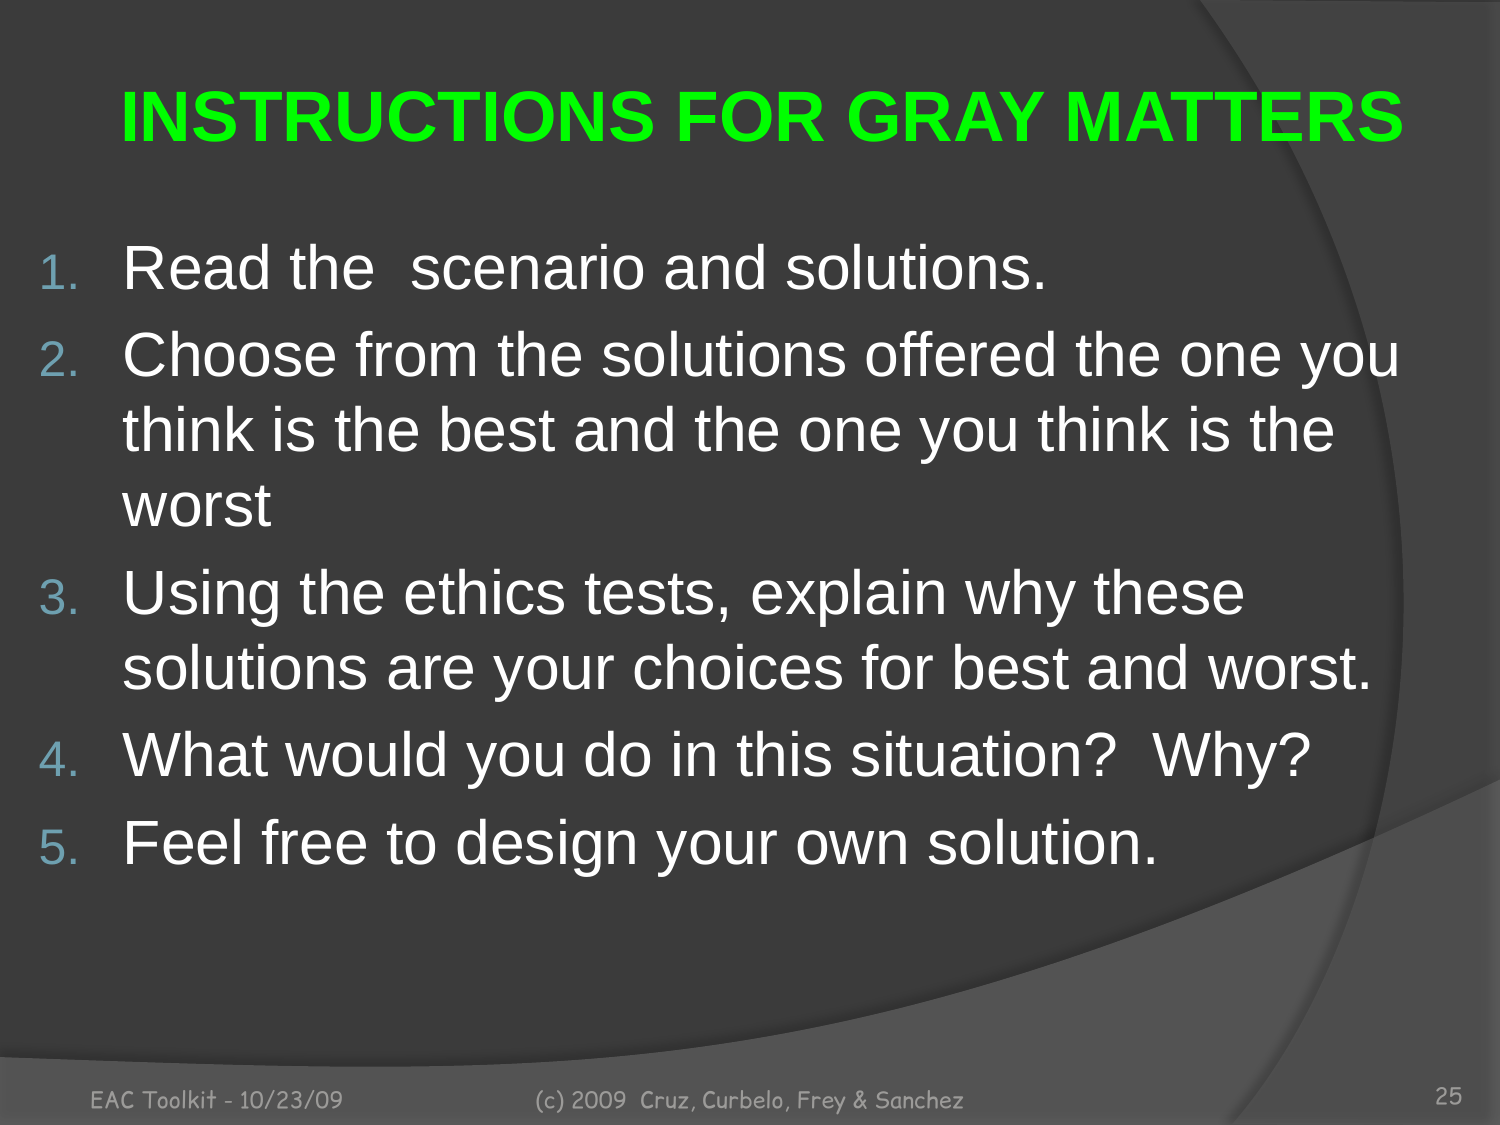

# Instructions for Gray Matters
Read the  scenario and solutions.
Choose from the solutions offered the one you think is the best and the one you think is the worst
Using the ethics tests, explain why these solutions are your choices for best and worst.
What would you do in this situation?  Why?
Feel free to design your own solution.
EAC Toolkit - 10/23/09
(c) 2009  Cruz, Curbelo, Frey & Sanchez
25